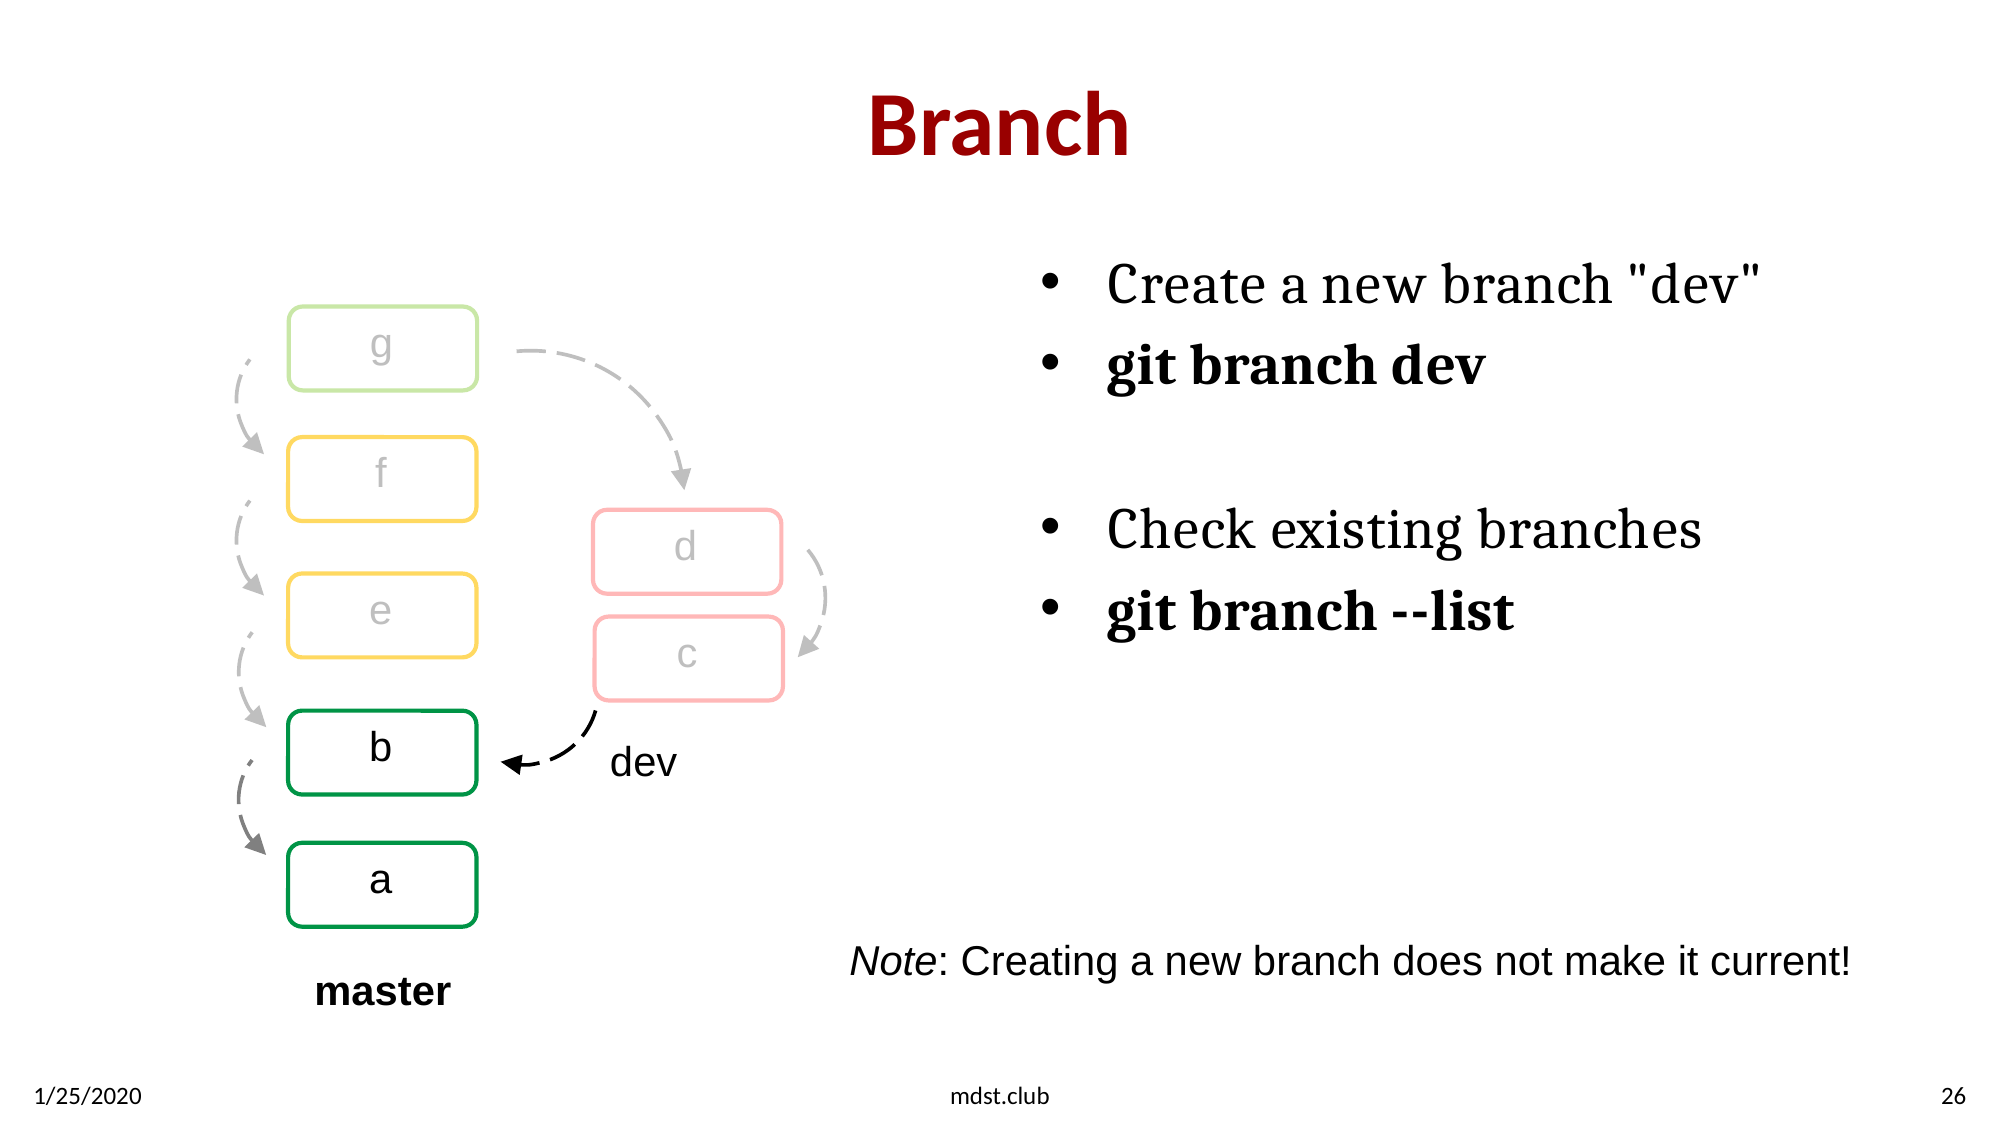

# Branch

Create a new branch "dev"
git branch dev

Check existing branches
git branch --list

g

f

d

e

c

b
dev

a
Note: Creating a new branch does not make it current!
master
1/25/2020
mdst.club
26